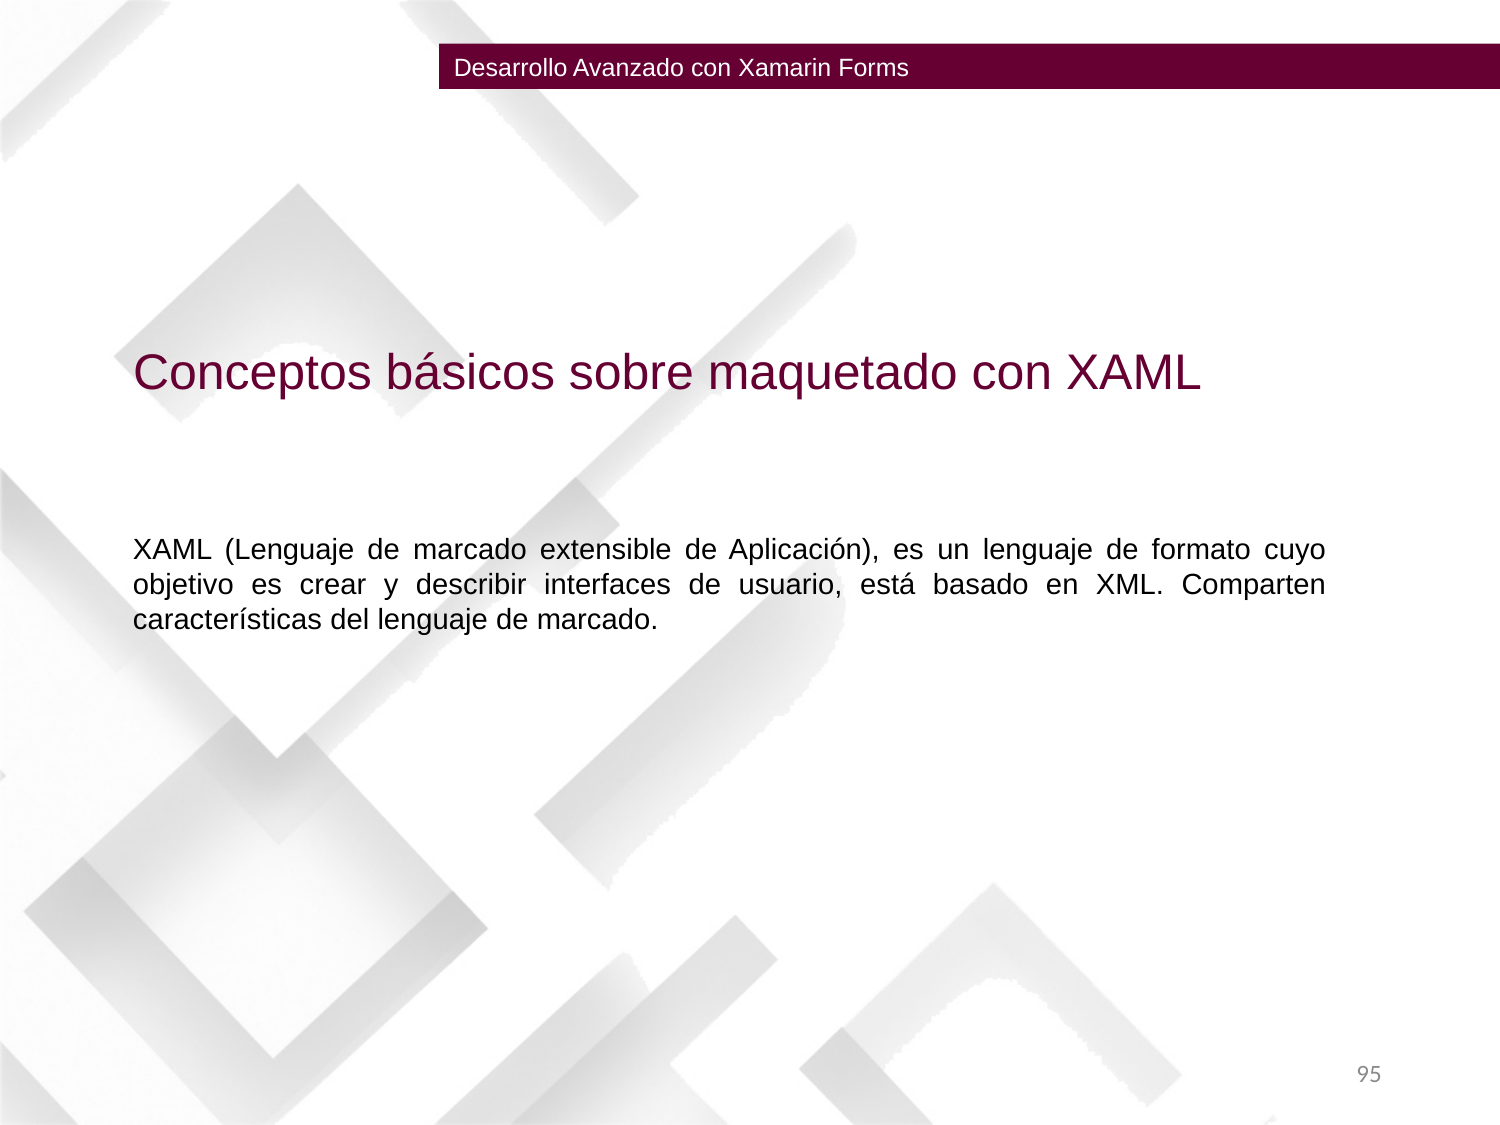

Desarrollo Avanzado con Xamarin Forms
Conceptos básicos sobre maquetado con XAML
XAML (Lenguaje de marcado extensible de Aplicación), es un lenguaje de formato cuyo objetivo es crear y describir interfaces de usuario, está basado en XML. Comparten características del lenguaje de marcado.
95